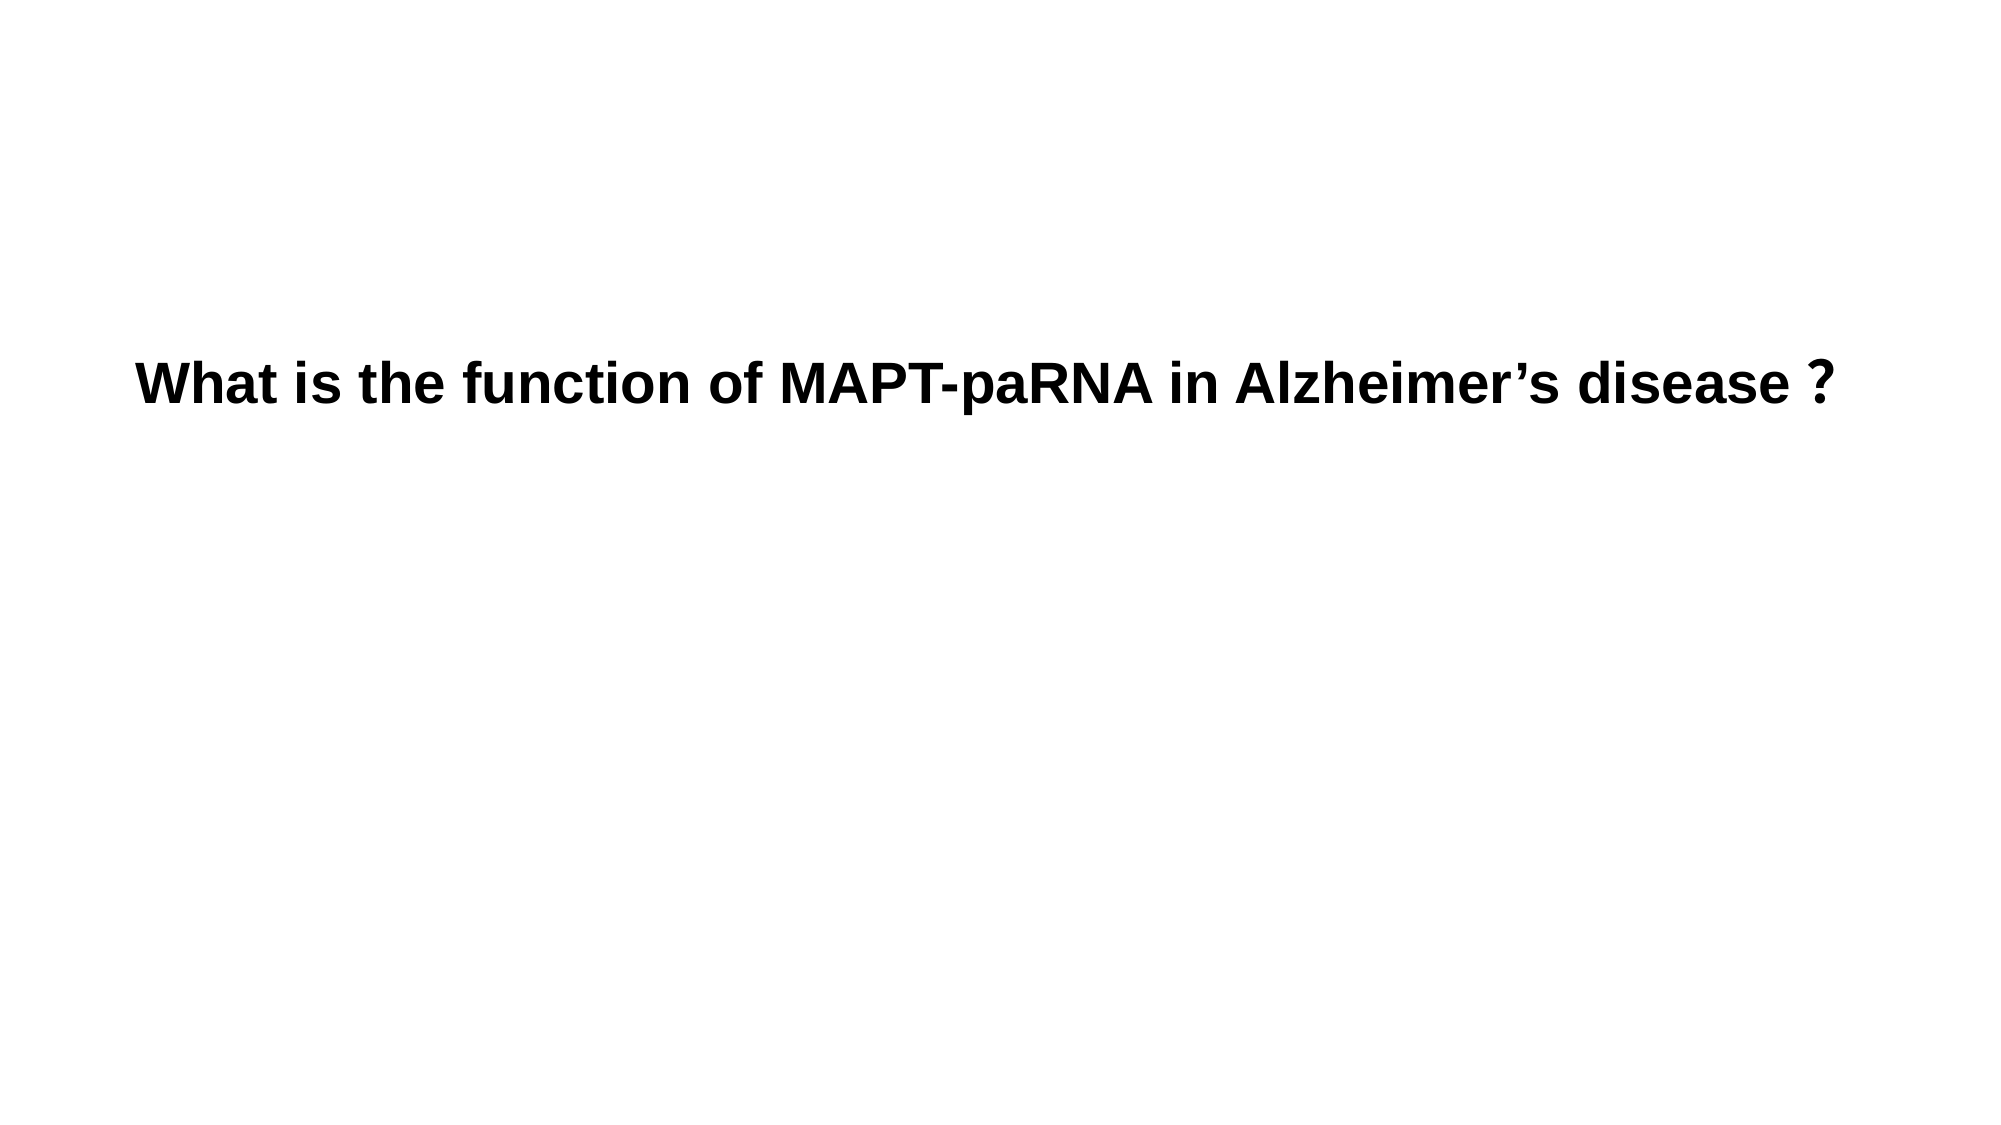

What is the function of MAPT-paRNA in Alzheimer’s disease？